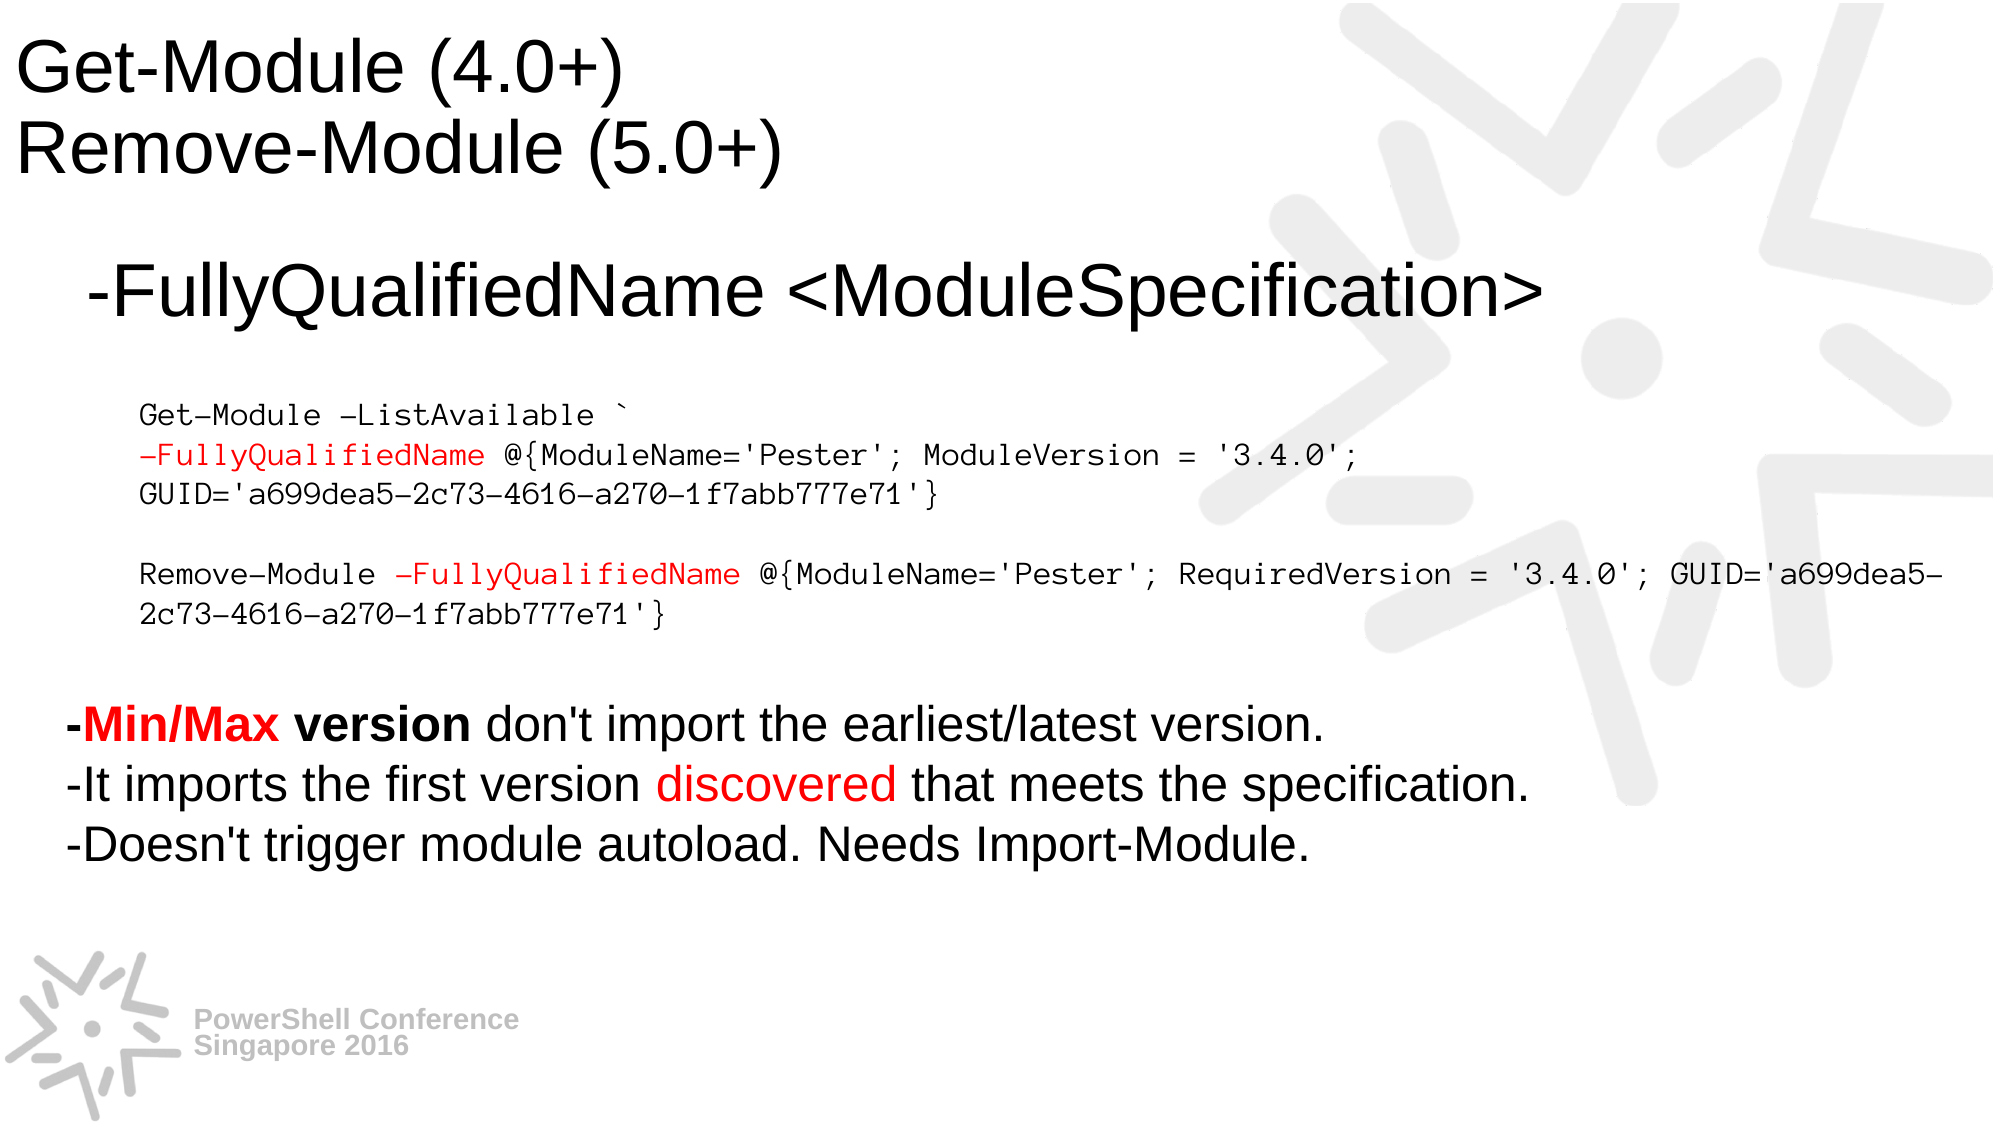

# Get-Module (4.0+) Remove-Module (5.0+)
 -FullyQualifiedName <ModuleSpecification>

Get-Module -ListAvailable `
-FullyQualifiedName @{ModuleName='Pester'; ModuleVersion = '3.4.0';
GUID='a699dea5-2c73-4616-a270-1f7abb777e71'}

Remove-Module -FullyQualifiedName @{ModuleName='Pester'; RequiredVersion = '3.4.0'; GUID='a699dea5-2c73-4616-a270-1f7abb777e71'}

-Min/Max version don't import the earliest/latest version.
-It imports the first version discovered that meets the specification.
-Doesn't trigger module autoload. Needs Import-Module.